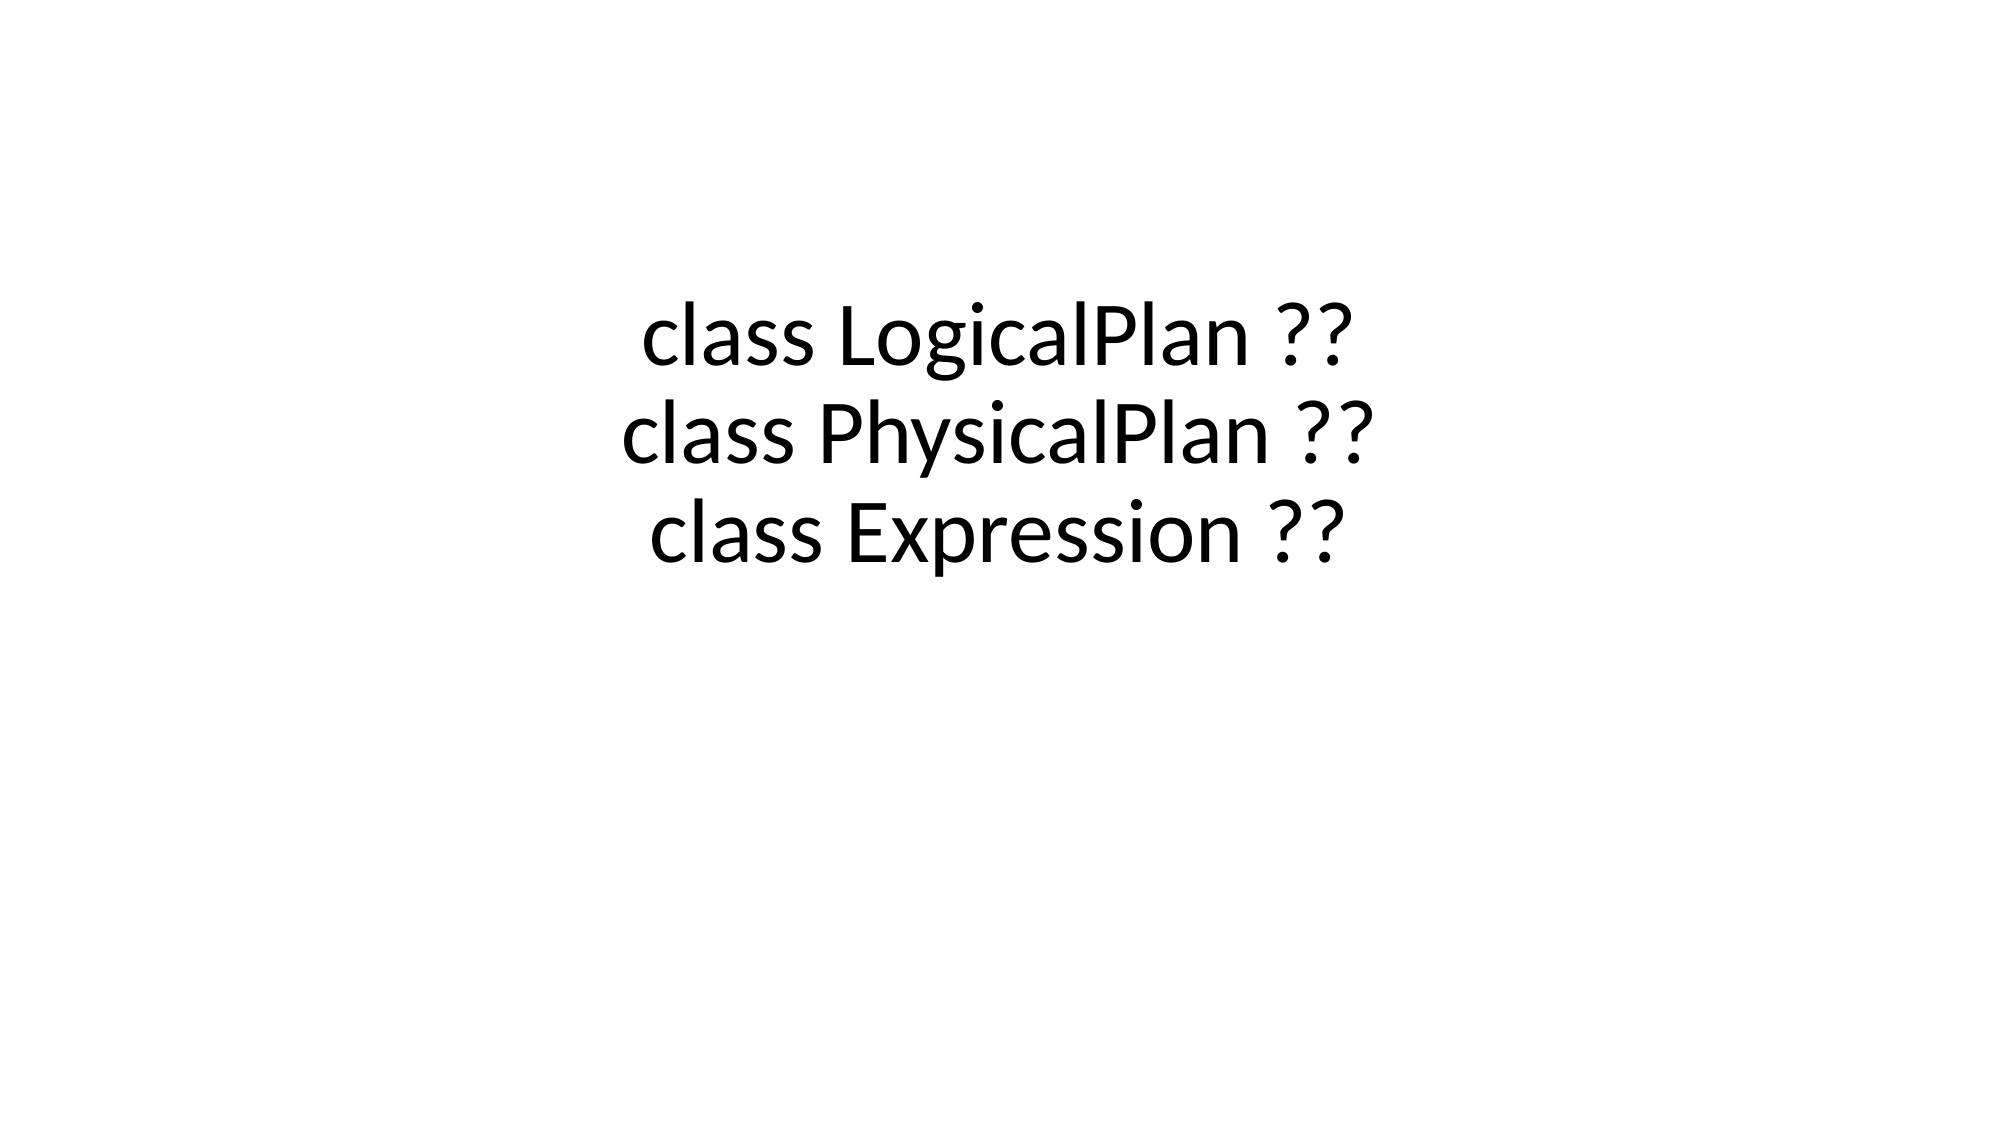

# class LogicalPlan ?? class PhysicalPlan ?? class Expression ??